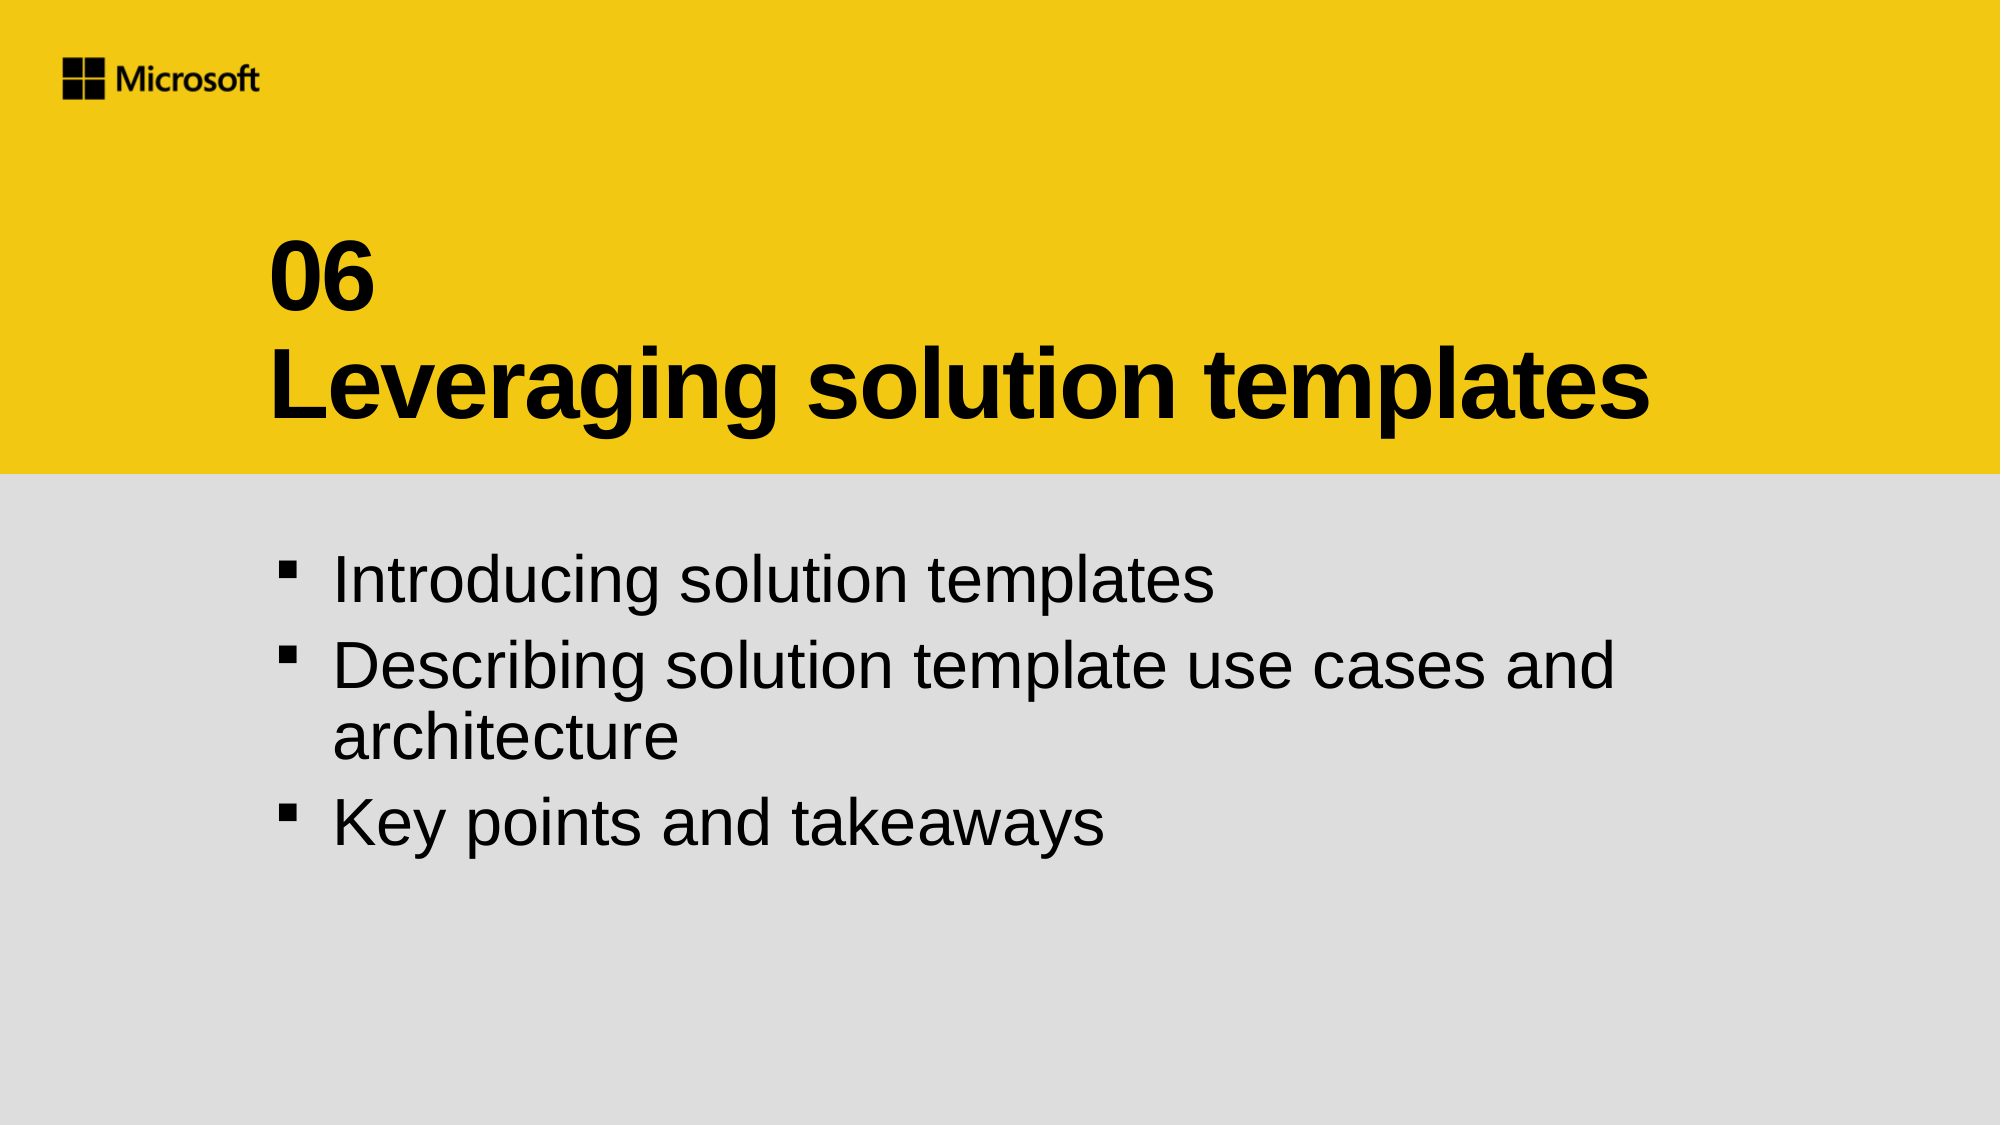

# 06 Leveraging solution templates
Introducing solution templates
Describing solution template use cases and architecture
Key points and takeaways